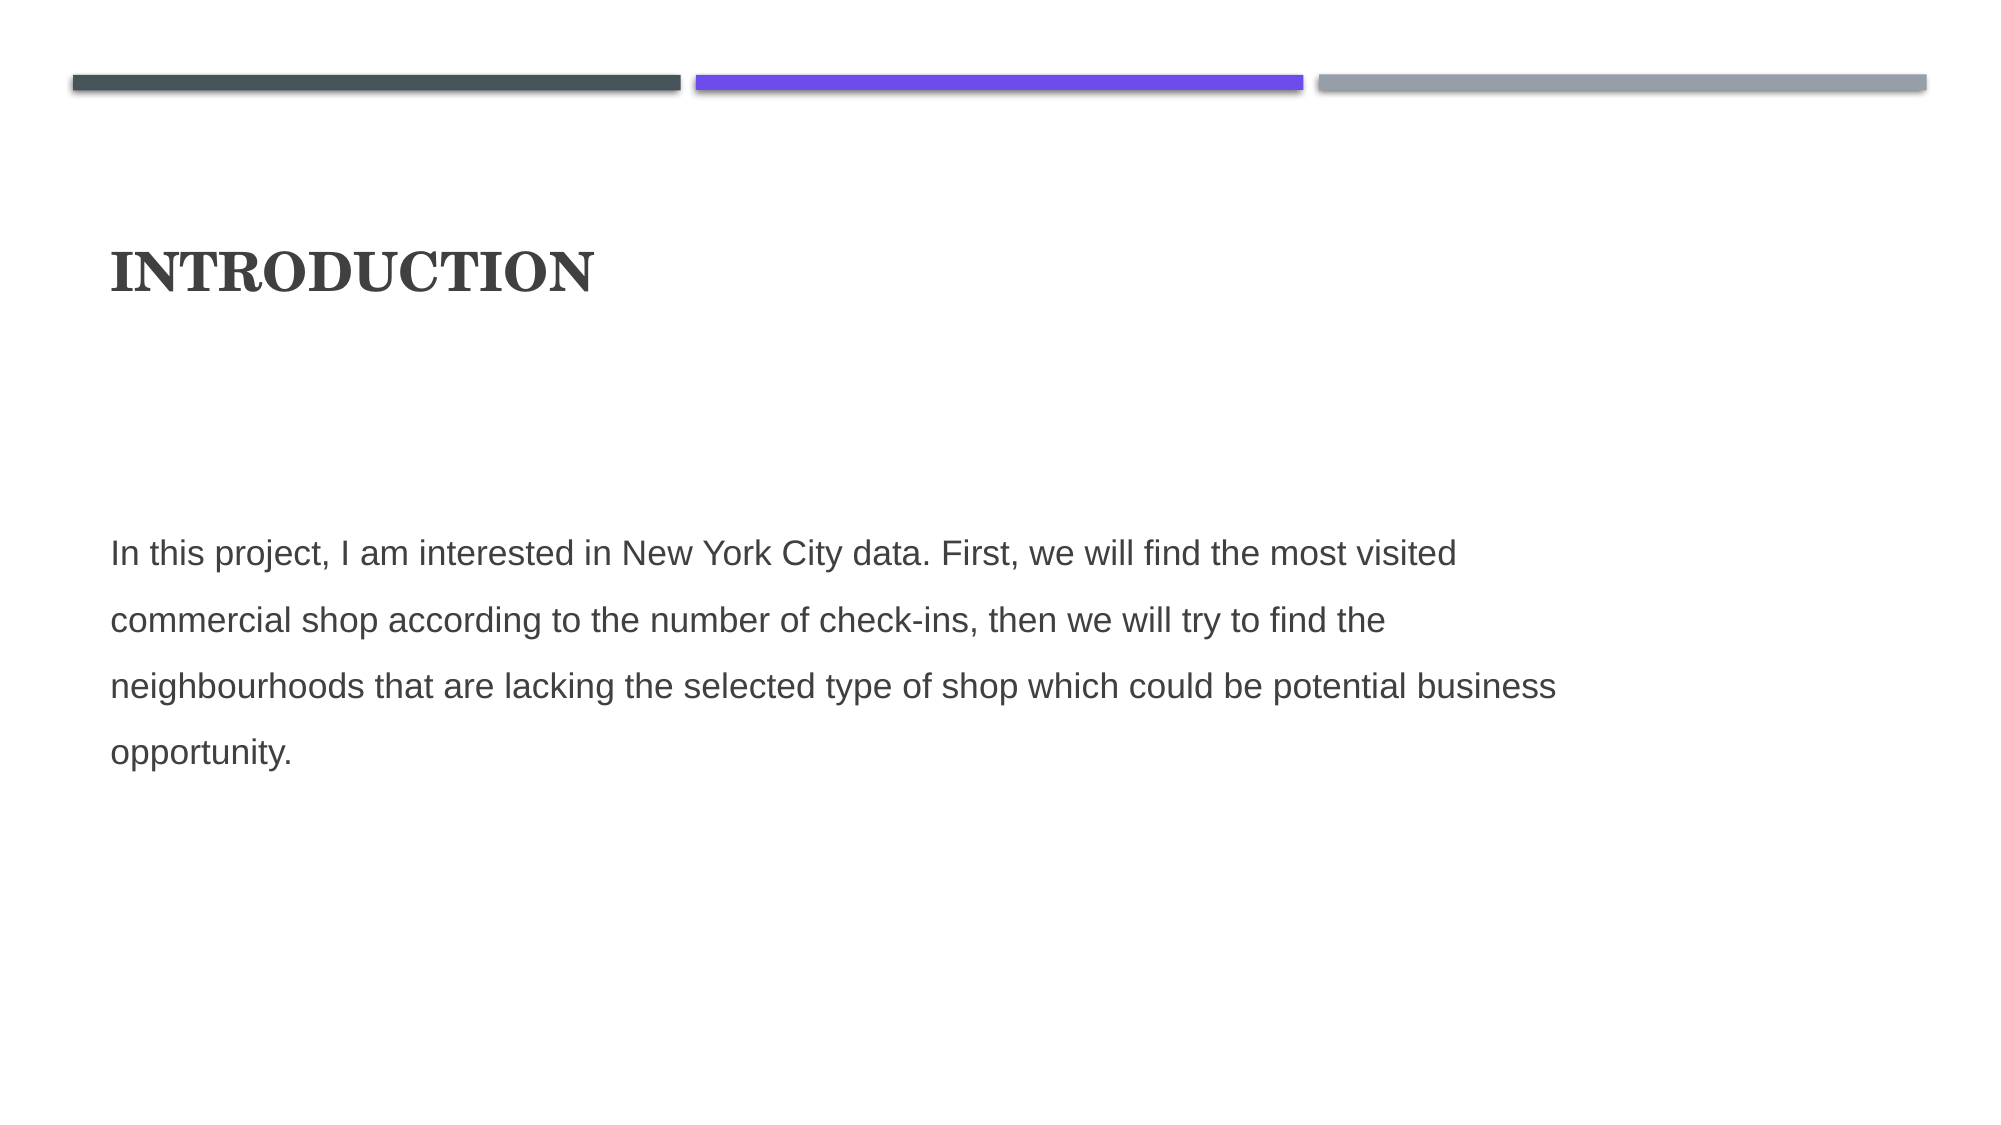

# Introduction
In this project, I am interested in New York City data. First, we will find the most visited
commercial shop according to the number of check-ins, then we will try to find the
neighbourhoods that are lacking the selected type of shop which could be potential business
opportunity.